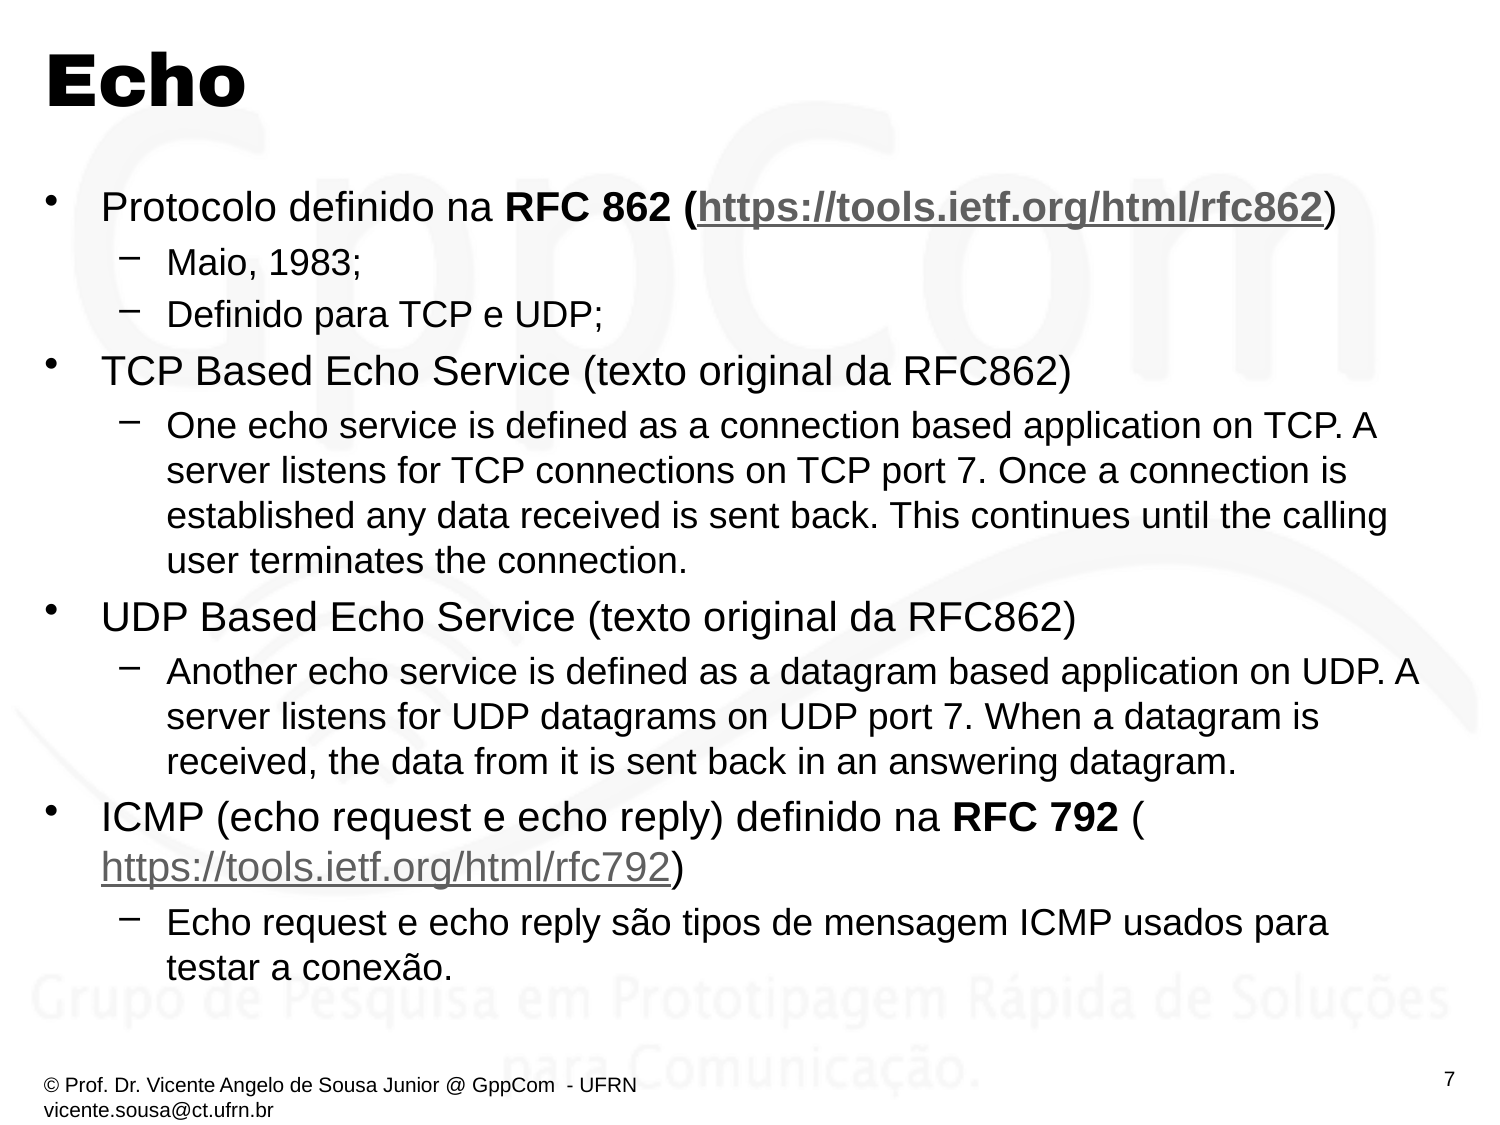

# Echo
Protocolo definido na RFC 862 (https://tools.ietf.org/html/rfc862)
Maio, 1983;
Definido para TCP e UDP;
TCP Based Echo Service (texto original da RFC862)
One echo service is defined as a connection based application on TCP. A server listens for TCP connections on TCP port 7. Once a connection is established any data received is sent back. This continues until the calling user terminates the connection.
UDP Based Echo Service (texto original da RFC862)
Another echo service is defined as a datagram based application on UDP. A server listens for UDP datagrams on UDP port 7. When a datagram is received, the data from it is sent back in an answering datagram.
ICMP (echo request e echo reply) definido na RFC 792 (https://tools.ietf.org/html/rfc792)
Echo request e echo reply são tipos de mensagem ICMP usados para testar a conexão.

7